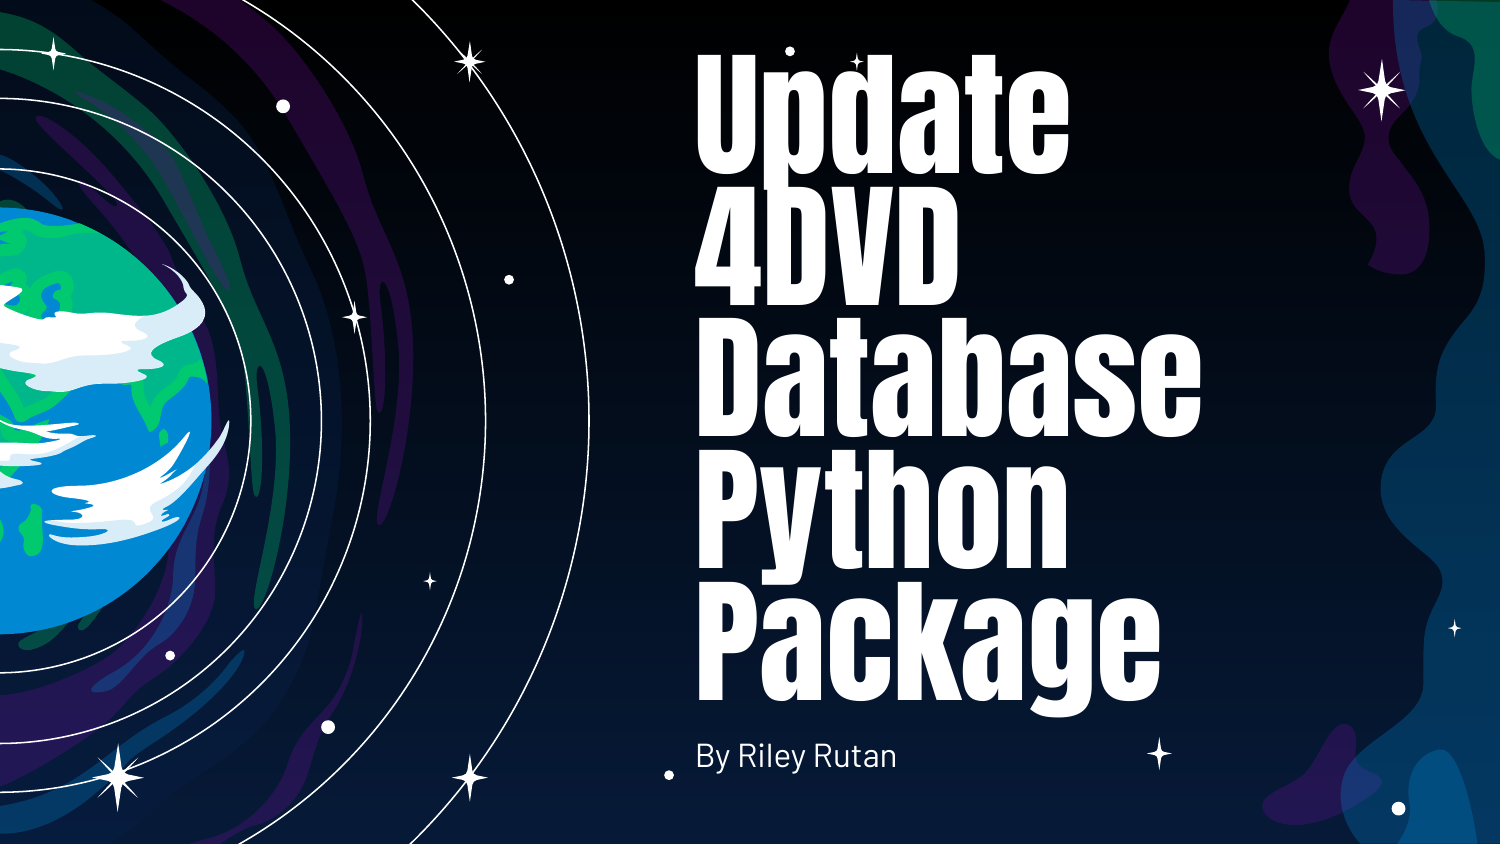

# Update
4DVD
Database
Python Package

By Riley Rutan